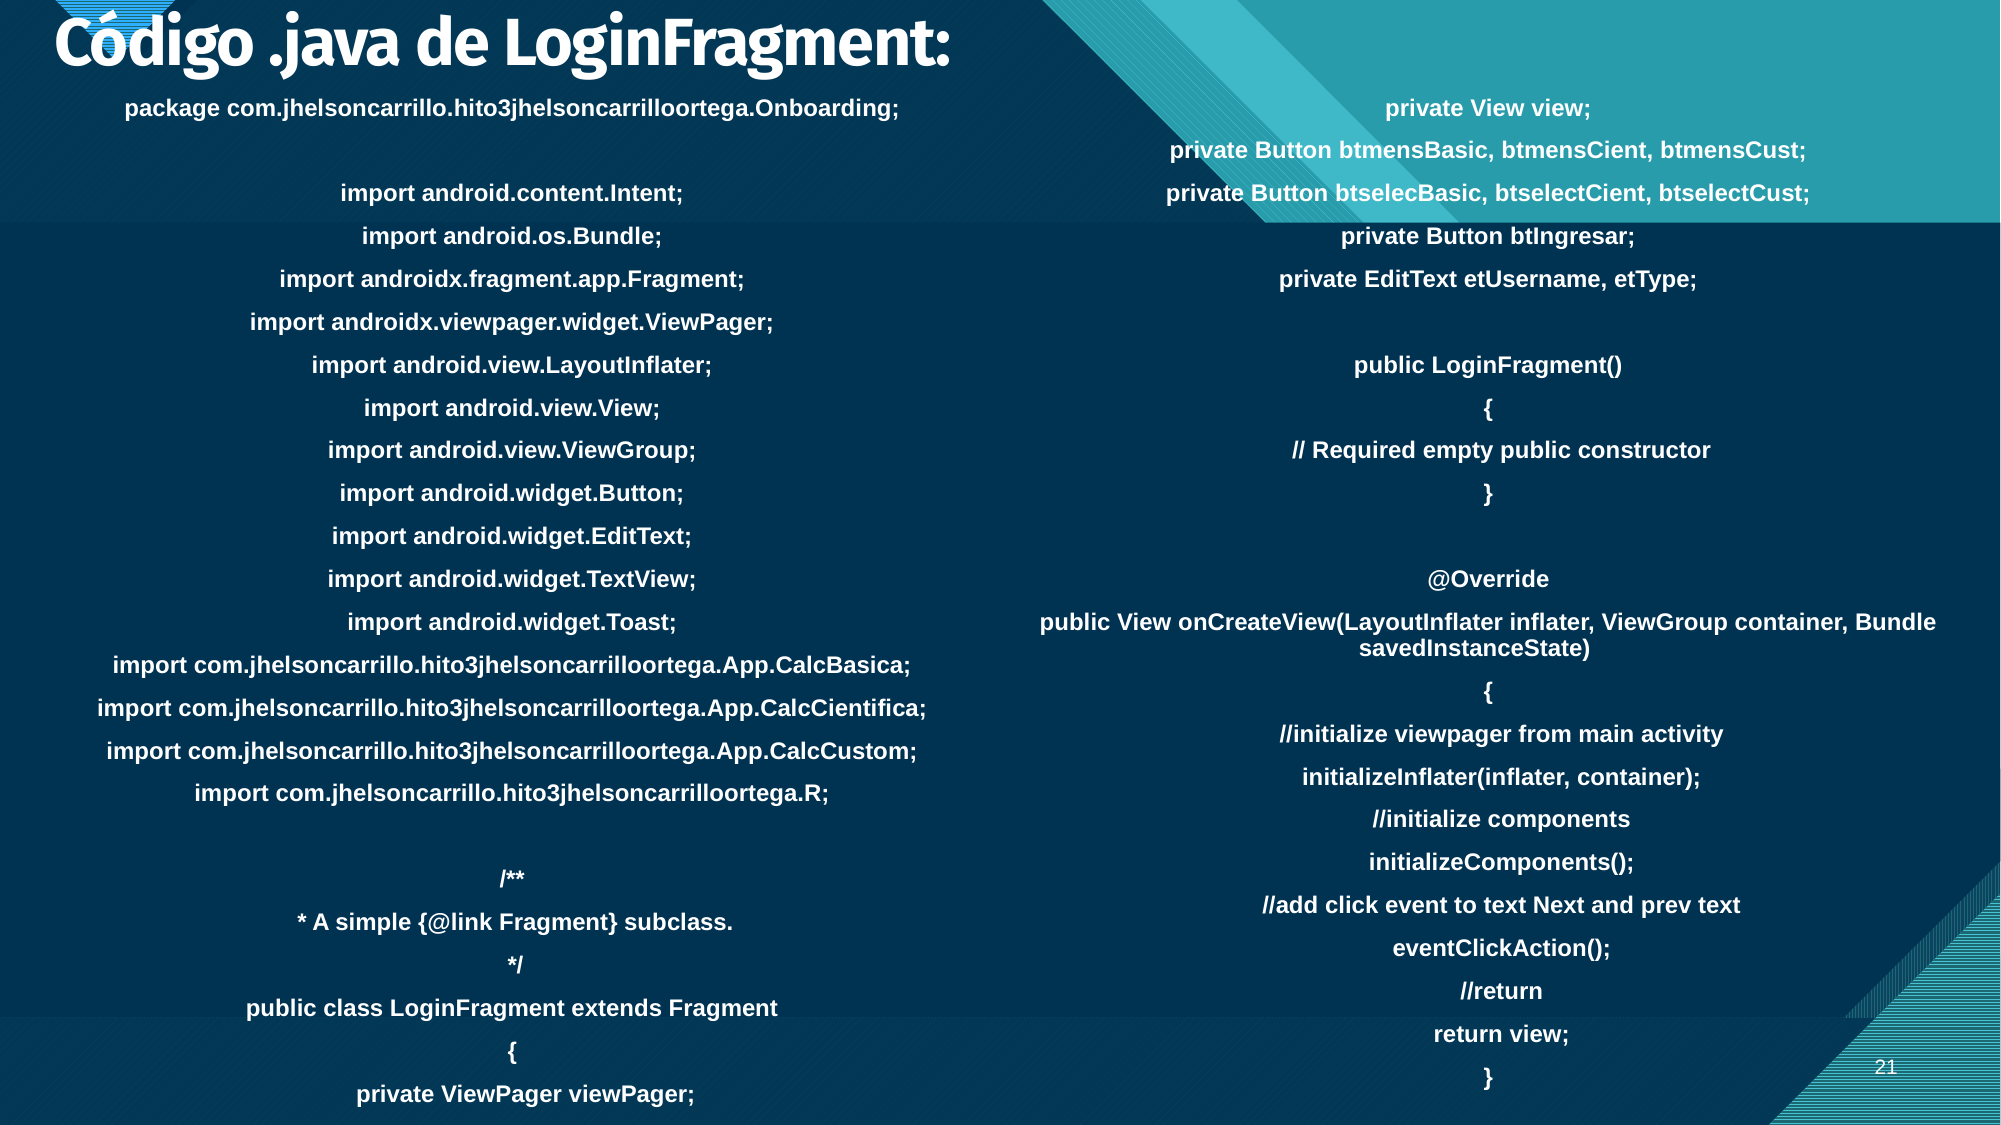

# Código .java de LoginFragment:
package com.jhelsoncarrillo.hito3jhelsoncarrilloortega.Onboarding;

import android.content.Intent;
import android.os.Bundle;
import androidx.fragment.app.Fragment;
import androidx.viewpager.widget.ViewPager;
import android.view.LayoutInflater;
import android.view.View;
import android.view.ViewGroup;
import android.widget.Button;
import android.widget.EditText;
import android.widget.TextView;
import android.widget.Toast;
import com.jhelsoncarrillo.hito3jhelsoncarrilloortega.App.CalcBasica;
import com.jhelsoncarrillo.hito3jhelsoncarrilloortega.App.CalcCientifica;
import com.jhelsoncarrillo.hito3jhelsoncarrilloortega.App.CalcCustom;
import com.jhelsoncarrillo.hito3jhelsoncarrilloortega.R;

/**
 * A simple {@link Fragment} subclass.
 */
public class LoginFragment extends Fragment
{
    private ViewPager viewPager;
    private View view;
    private Button btmensBasic, btmensCient, btmensCust;
    private Button btselecBasic, btselectCient, btselectCust;
    private Button btIngresar;
    private EditText etUsername, etType;

    public LoginFragment()
    {
        // Required empty public constructor
    }

    @Override
    public View onCreateView(LayoutInflater inflater, ViewGroup container, Bundle savedInstanceState)
    {
        //initialize viewpager from main activity
        initializeInflater(inflater, container);
        //initialize components
        initializeComponents();
        //add click event to text Next and prev text
        eventClickAction();
        //return
        return view;
    }
21